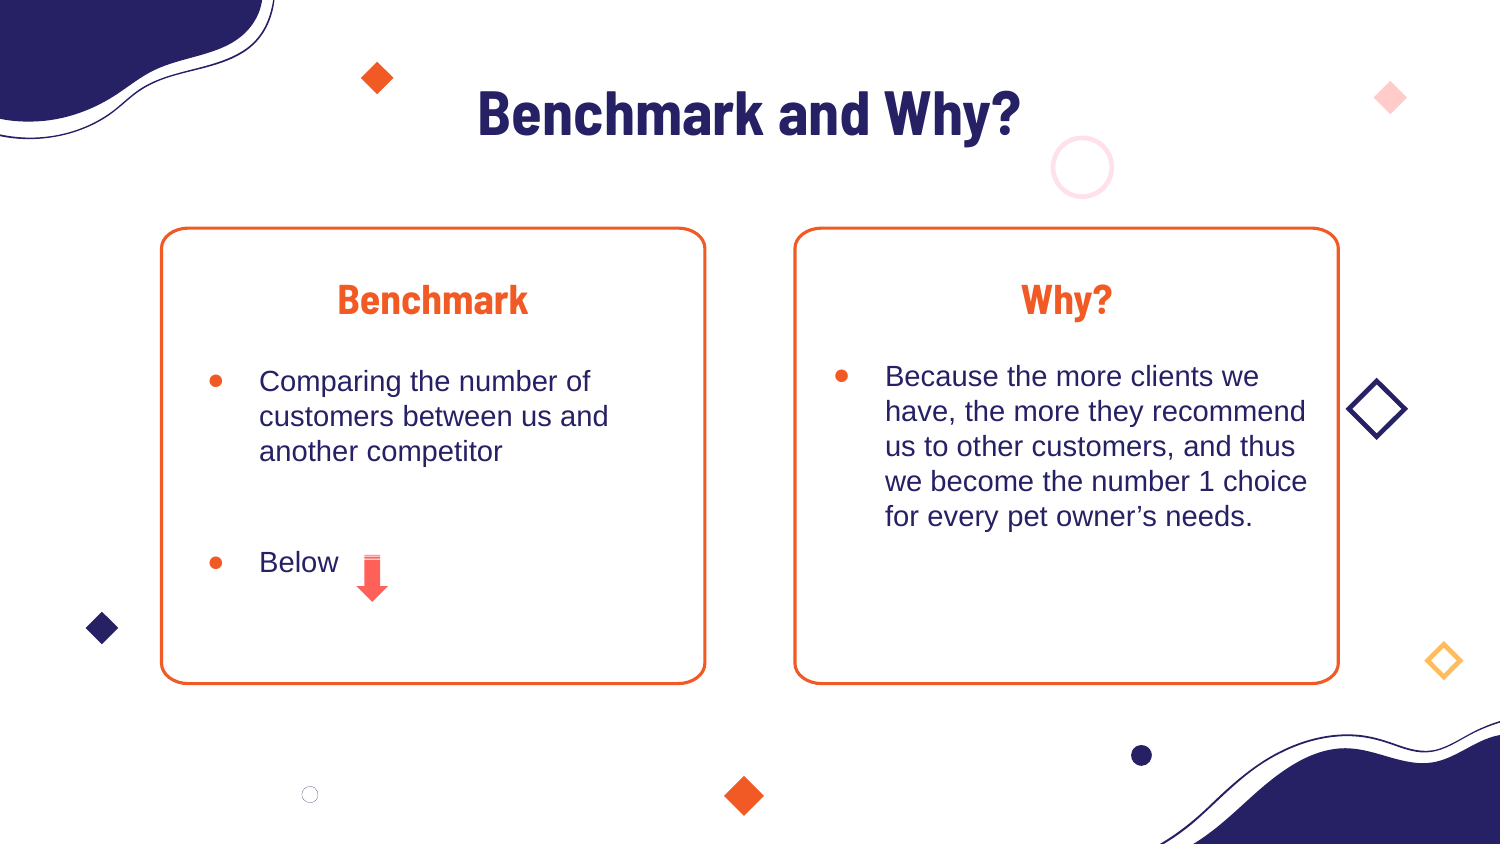

Benchmark and Why?​

# Benchmark
Why?​
Comparing the number of customers between us and another competitor

Below
Because the more clients we have, the more they recommend us to other customers, and thus we become the number 1 choice for every pet owner’s needs.